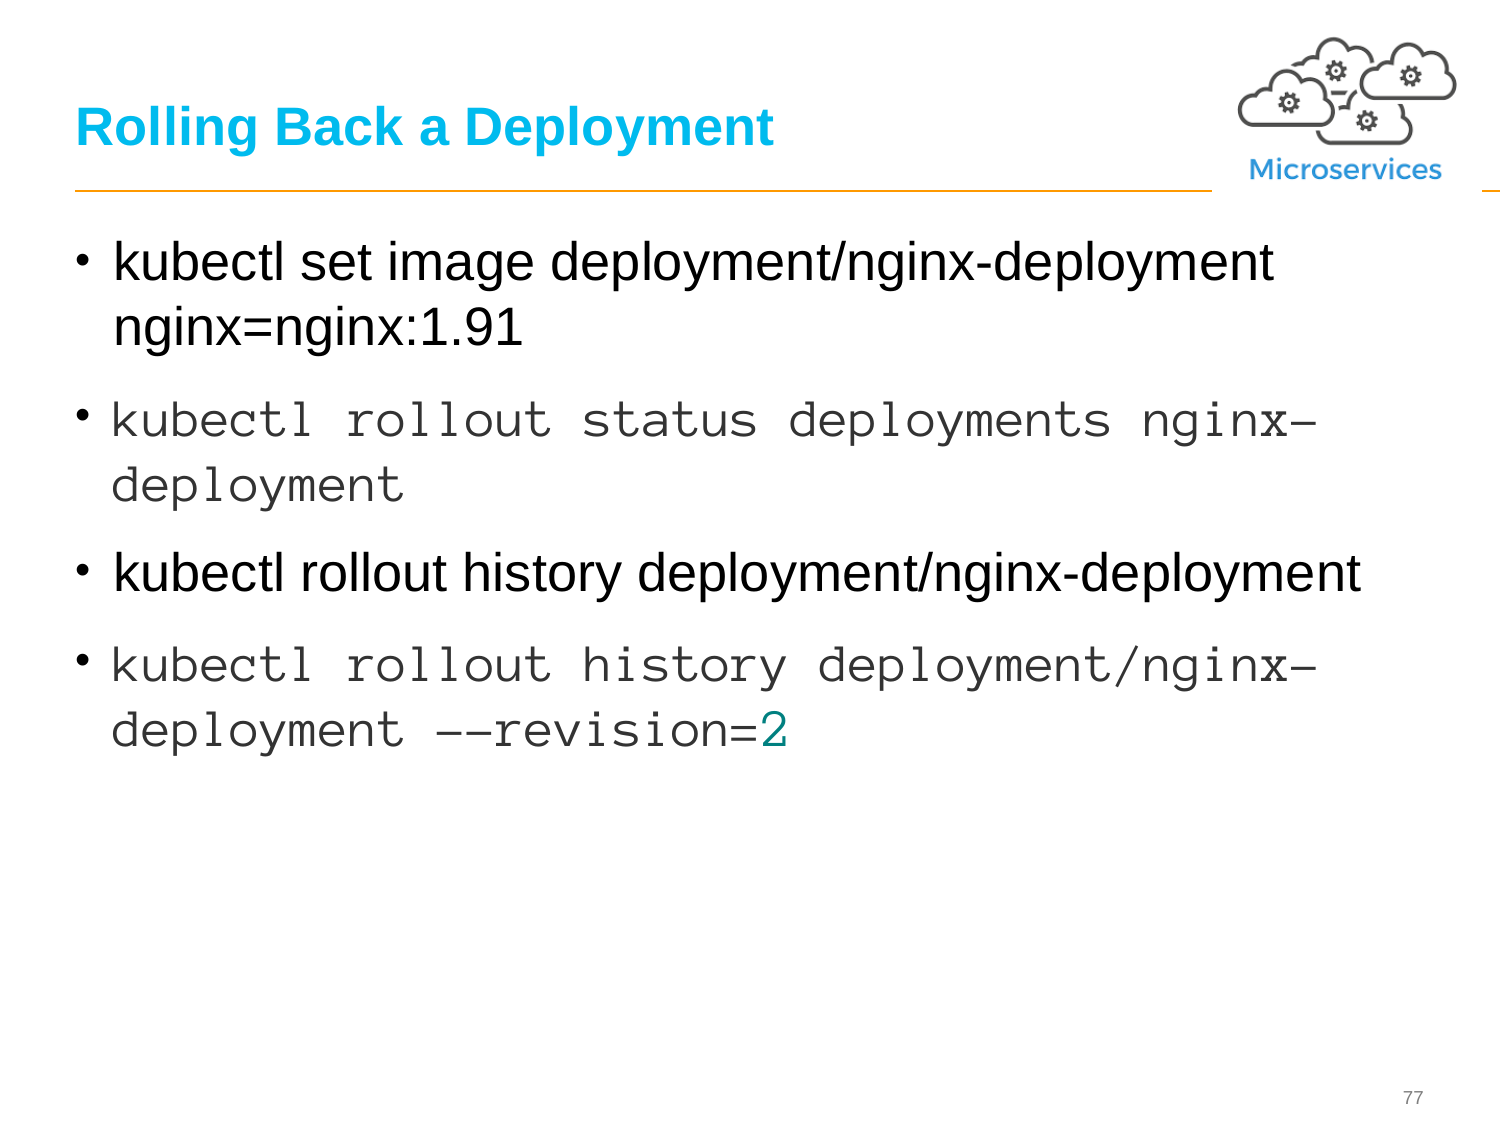

# Rolling Back a Deployment
kubectl set image deployment/nginx-deployment nginx=nginx:1.91
kubectl rollout status deployments nginx-deployment
kubectl rollout history deployment/nginx-deployment
kubectl rollout history deployment/nginx-deployment --revision=2